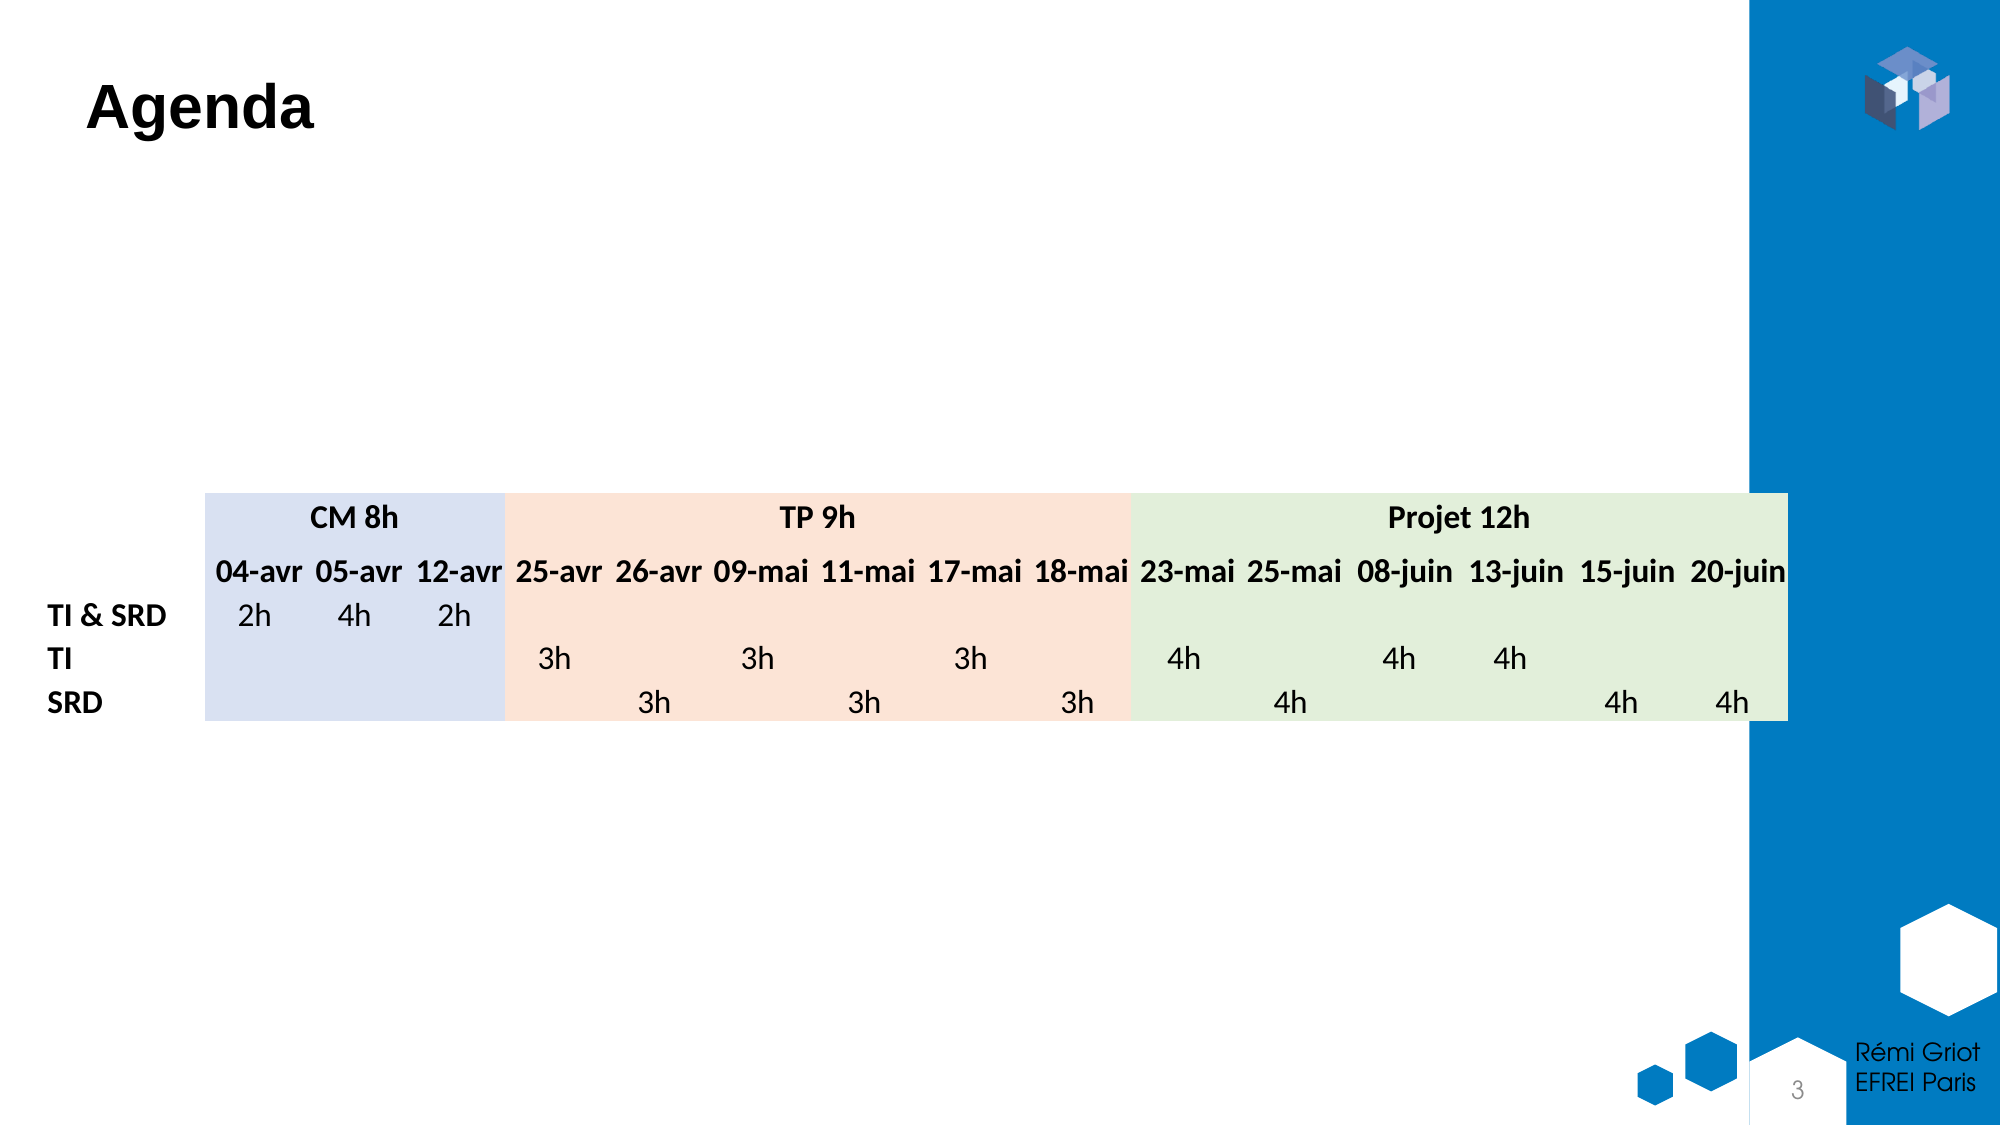

# Agenda
|  | CM 8h |  |  | TP 9h |  |  |  |  |  | Projet 12h |  |  |  |  |  |
| --- | --- | --- | --- | --- | --- | --- | --- | --- | --- | --- | --- | --- | --- | --- | --- |
|  | 04-avr | 05-avr | 12-avr | 25-avr | 26-avr | 09-mai | 11-mai | 17-mai | 18-mai | 23-mai | 25-mai | 08-juin | 13-juin | 15-juin | 20-juin |
| TI & SRD | 2h | 4h | 2h |  |  |  |  |  |  |  |  |  |  |  |  |
| TI |  |  |  | 3h |  | 3h |  | 3h |  | 4h |  | 4h | 4h |  |  |
| SRD |  |  |  |  | 3h |  | 3h |  | 3h |  | 4h |  |  | 4h | 4h |
3